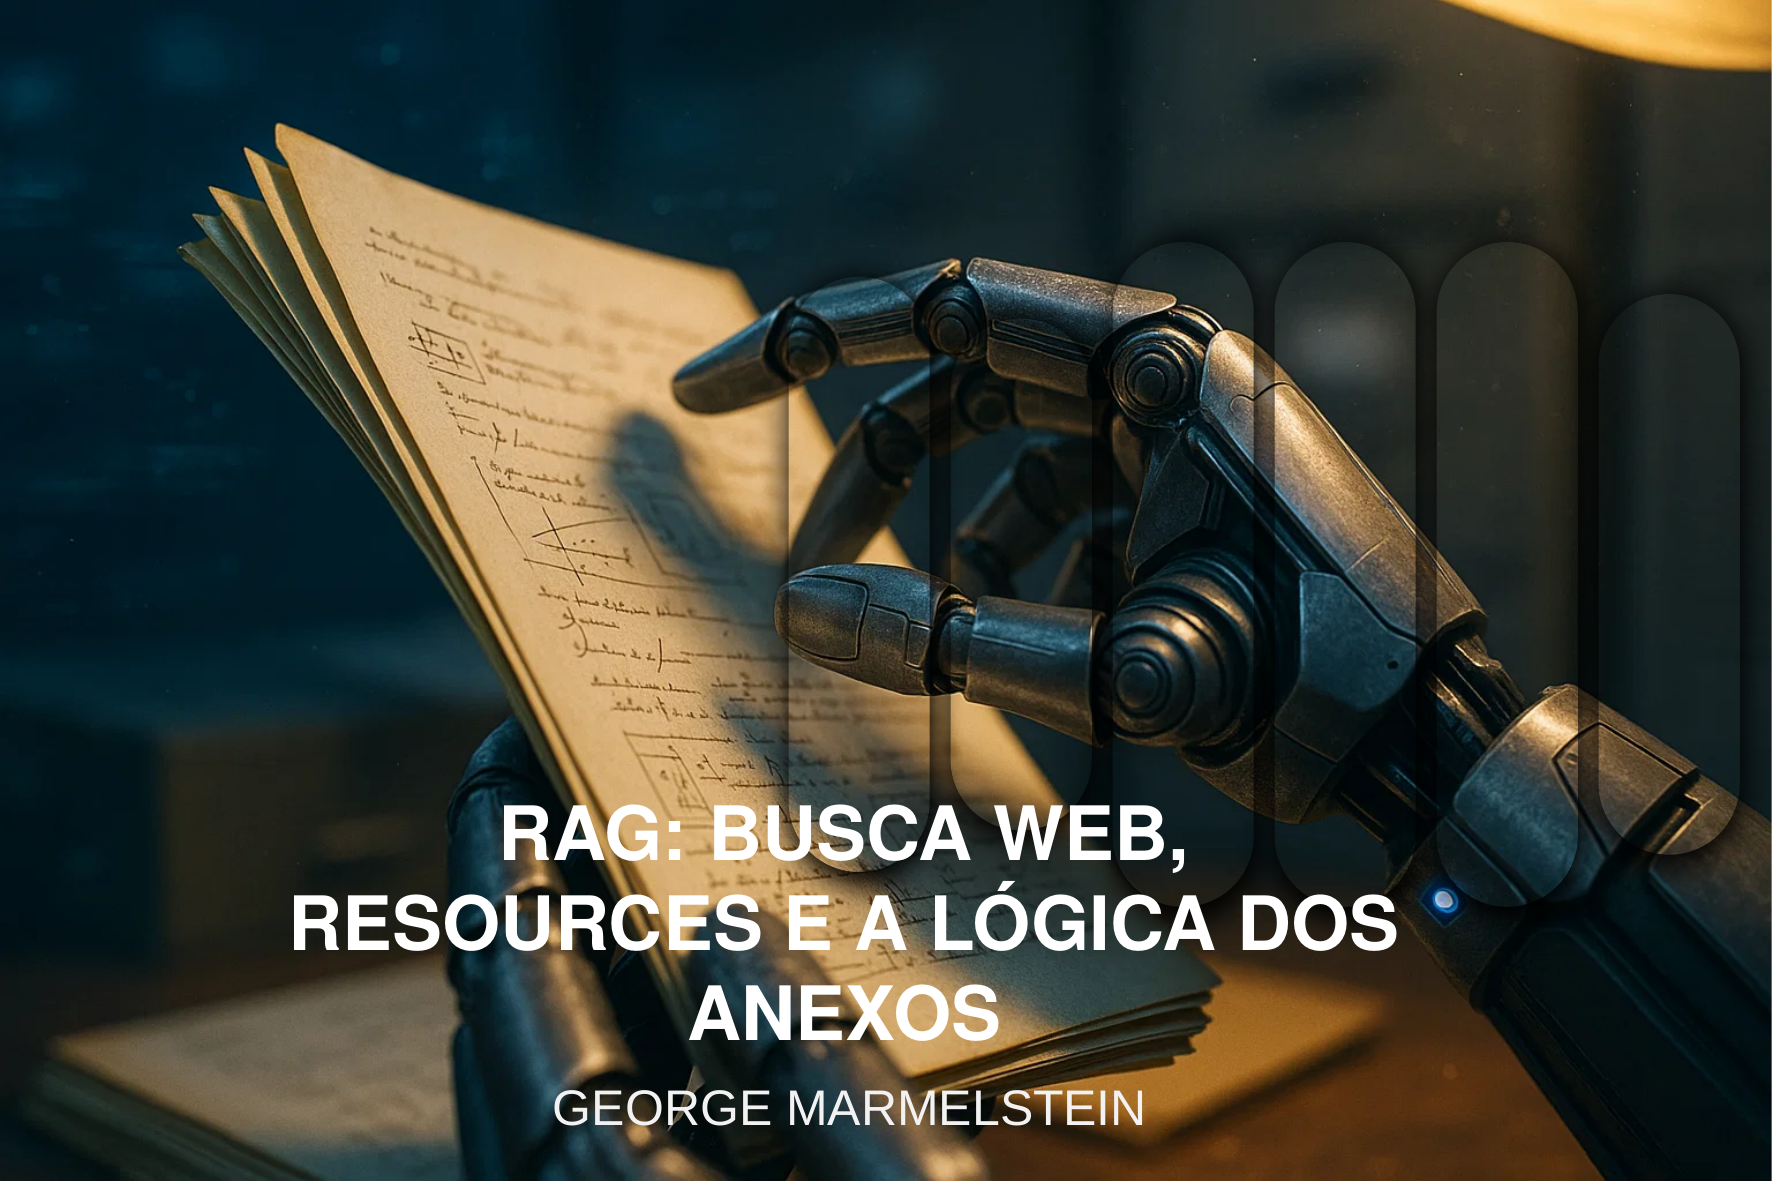

RAG: BUSCA WEB, RESOURCES E A LÓGICA DOS ANEXOS
GEORGE MARMELSTEIN